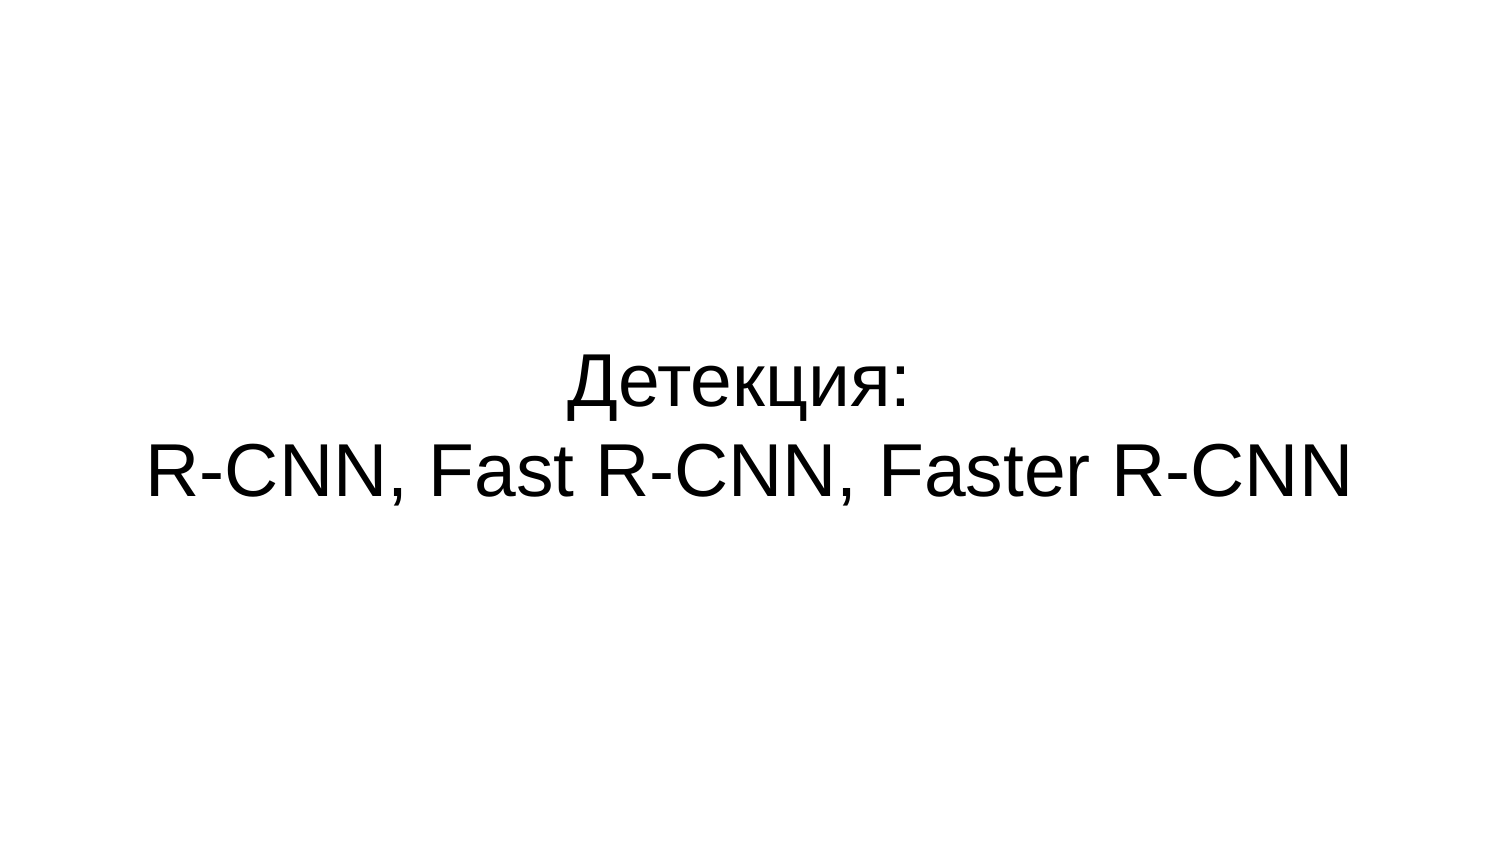

# Детекция: R-CNN, Fast R-CNN, Faster R-CNN